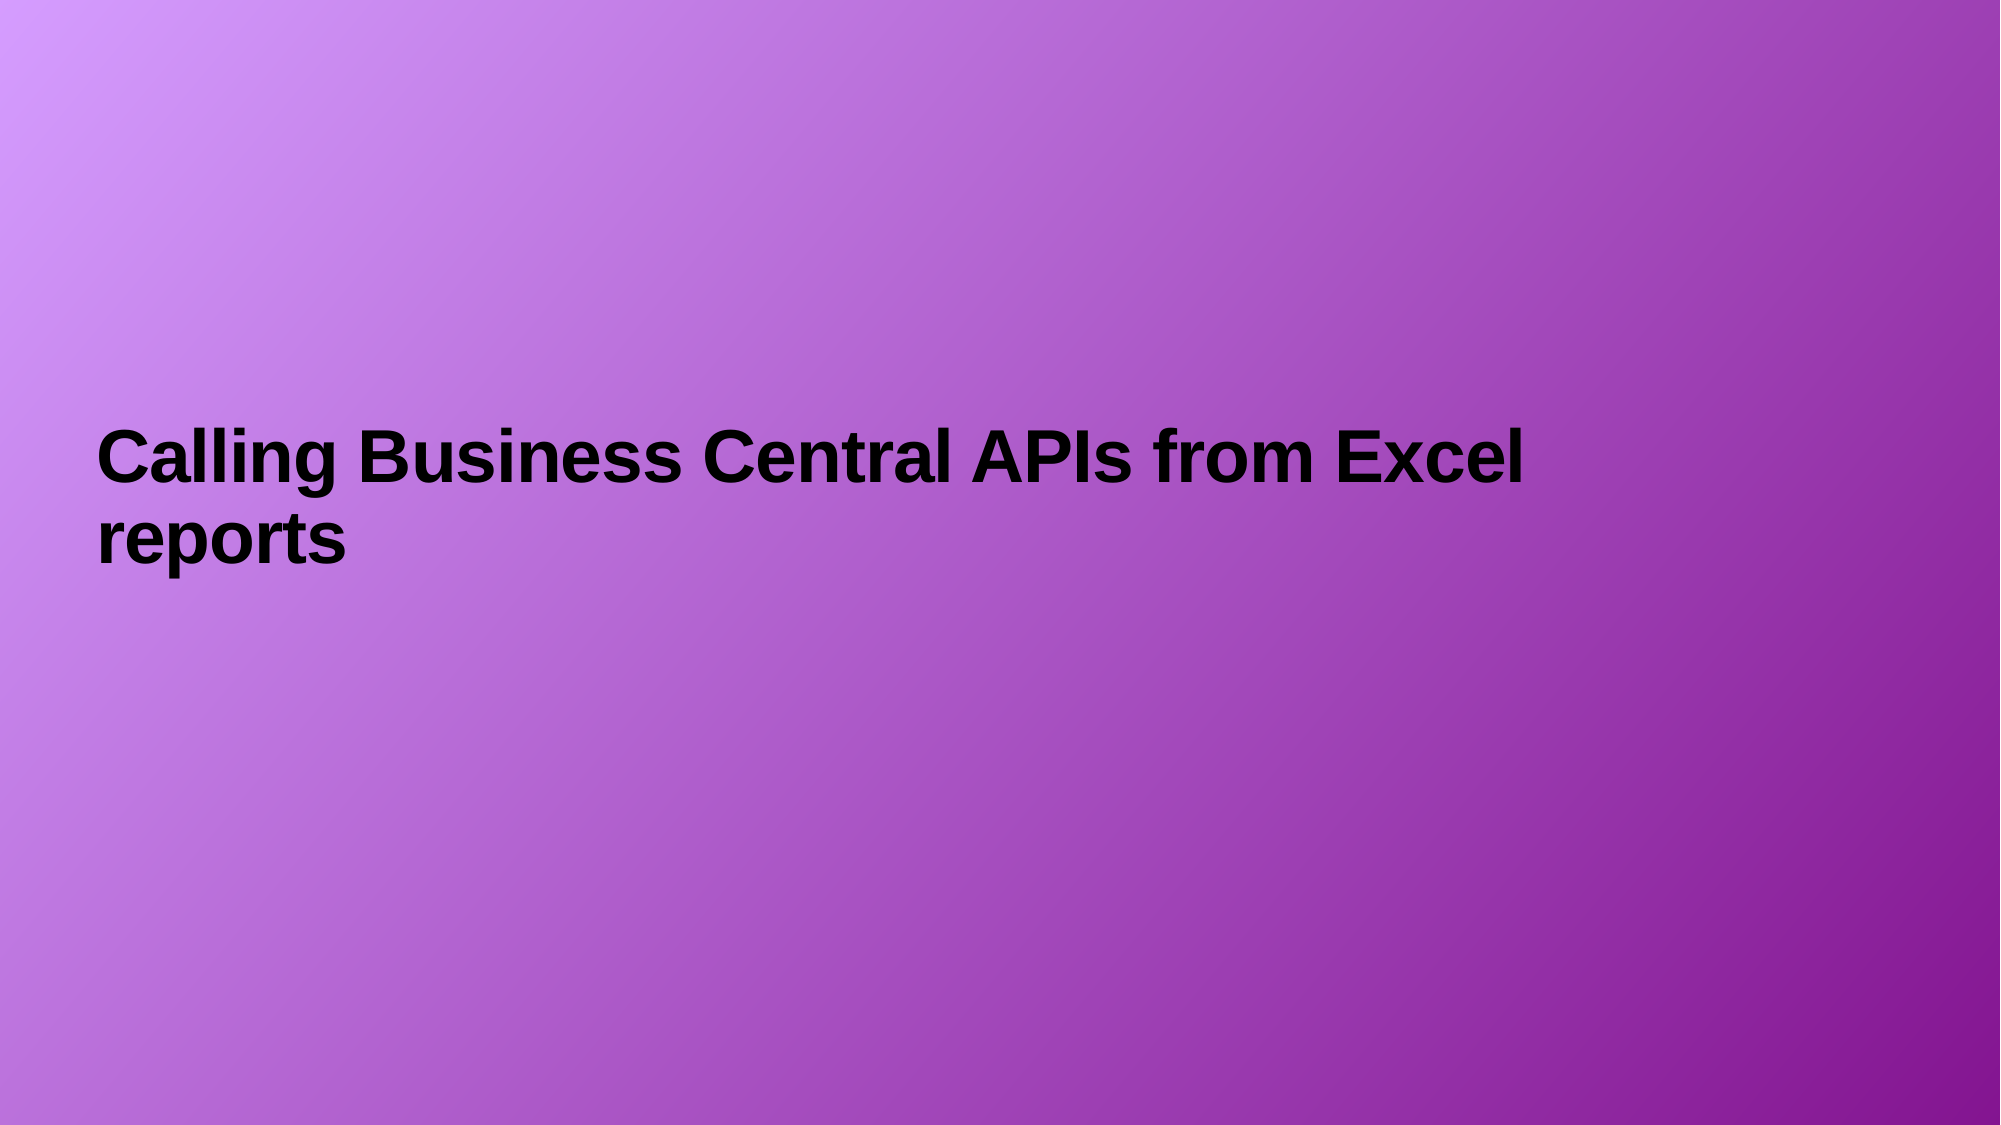

# Calling Business Central APIs from Excel reports